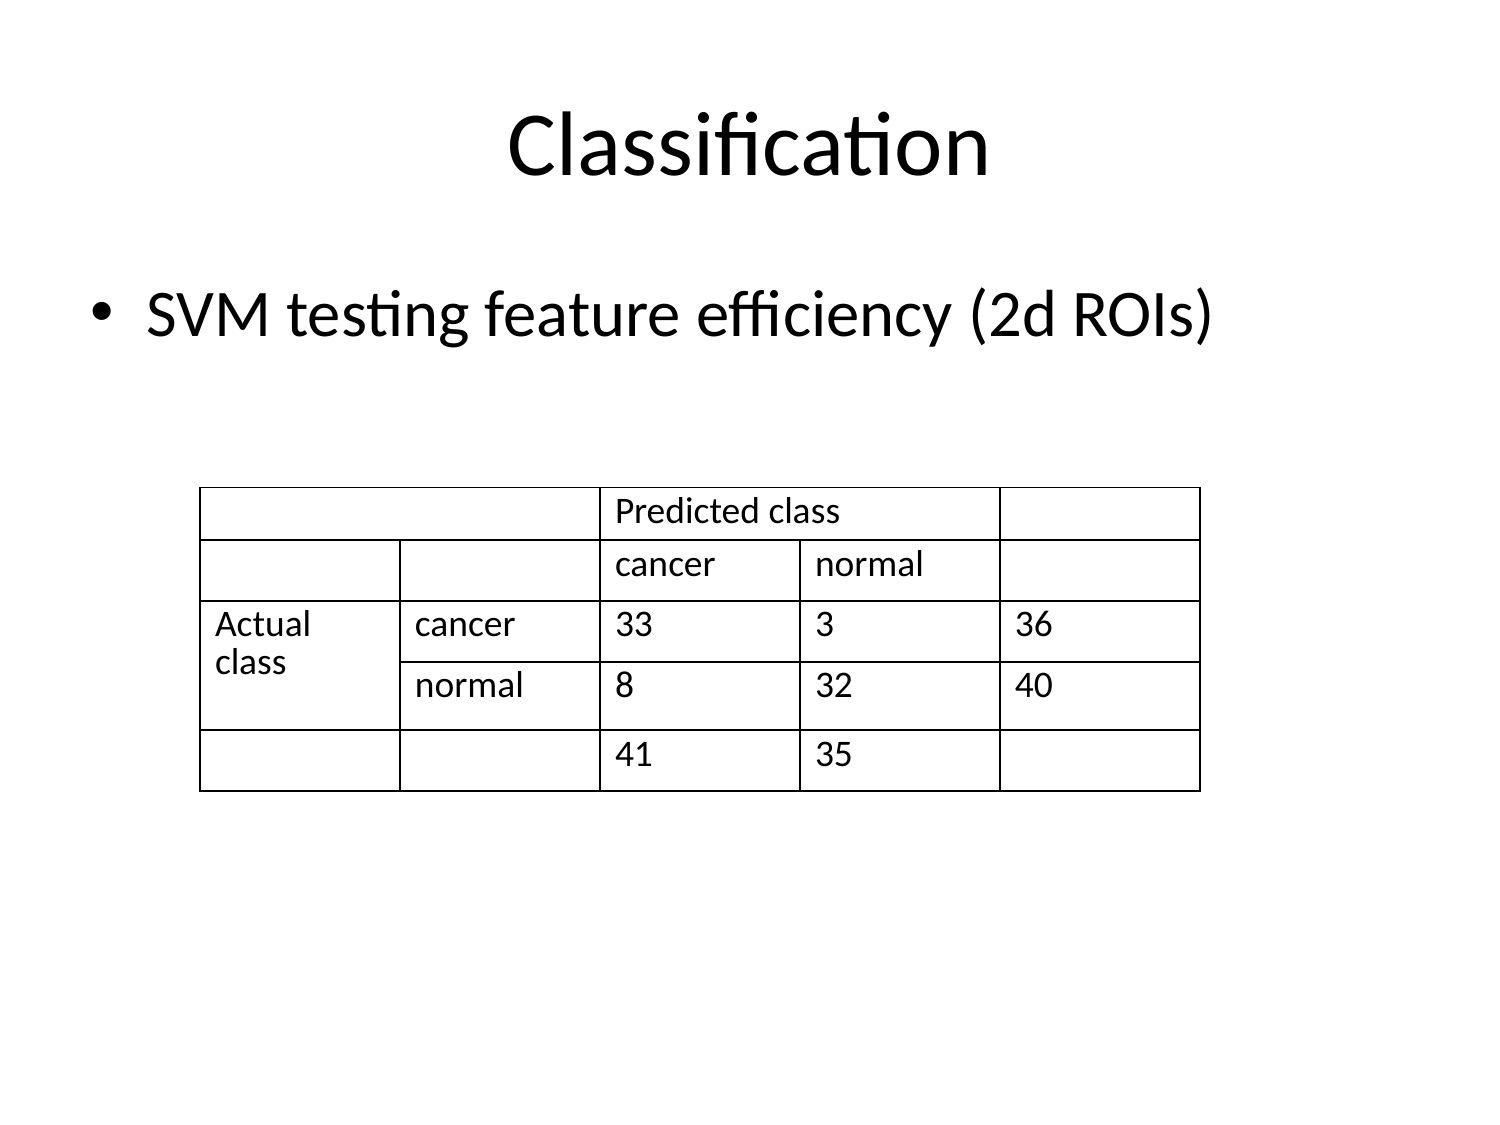

# Classification
SVM testing feature efficiency (2d ROIs)
|  |  | Predicted class |  |  |
| --- | --- | --- | --- | --- |
|  |  | cancer | normal |  |
| Actual class | cancer | 33 | 3 | 36 |
|  | normal | 8 | 32 | 40 |
|  |  | 41 | 35 |  |